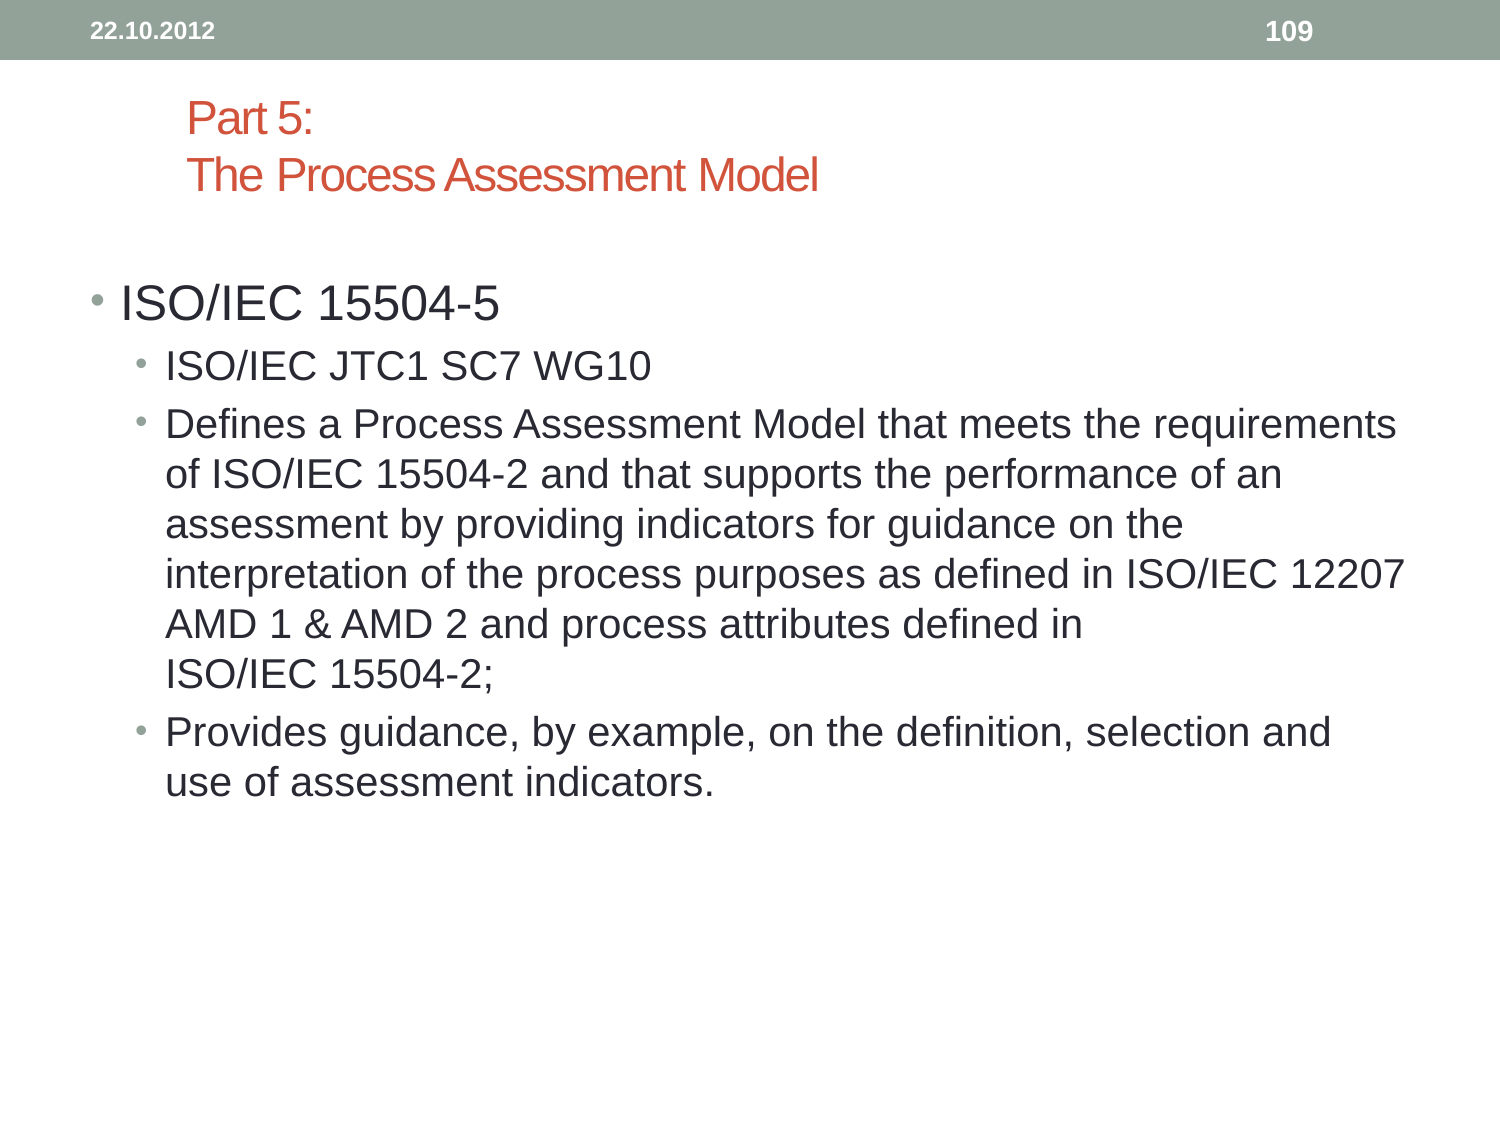

109
22.10.2012
# Part 5: The Process Assessment Model
ISO/IEC 15504-5
ISO/IEC JTC1 SC7 WG10
Defines a Process Assessment Model that meets the requirements of ISO/IEC 15504-2 and that supports the performance of an assessment by providing indicators for guidance on the interpretation of the process purposes as defined in ISO/IEC 12207 AMD 1 & AMD 2 and process attributes defined in ISO/IEC 15504‑2;
Provides guidance, by example, on the definition, selection and use of assessment indicators.